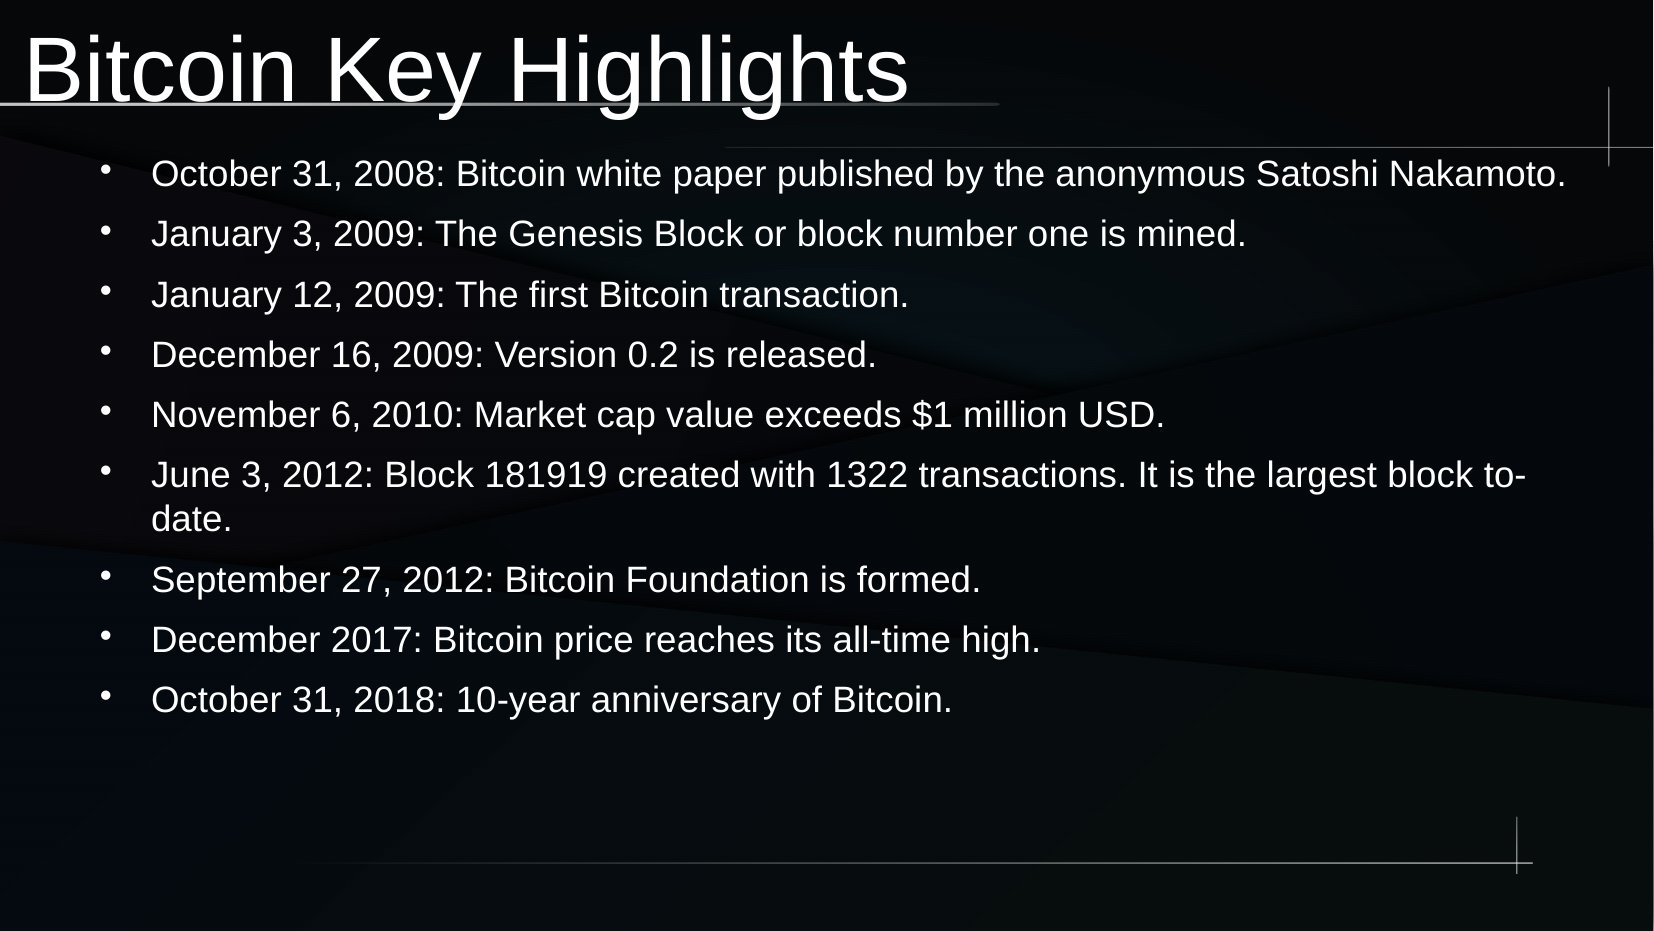

# Bitcoin Key Highlights
October 31, 2008: Bitcoin white paper published by the anonymous Satoshi Nakamoto.
January 3, 2009: The Genesis Block or block number one is mined.
January 12, 2009: The first Bitcoin transaction.
December 16, 2009: Version 0.2 is released.
November 6, 2010: Market cap value exceeds $1 million USD.
June 3, 2012: Block 181919 created with 1322 transactions. It is the largest block to-date.
September 27, 2012: Bitcoin Foundation is formed.
December 2017: Bitcoin price reaches its all-time high.
October 31, 2018: 10-year anniversary of Bitcoin.